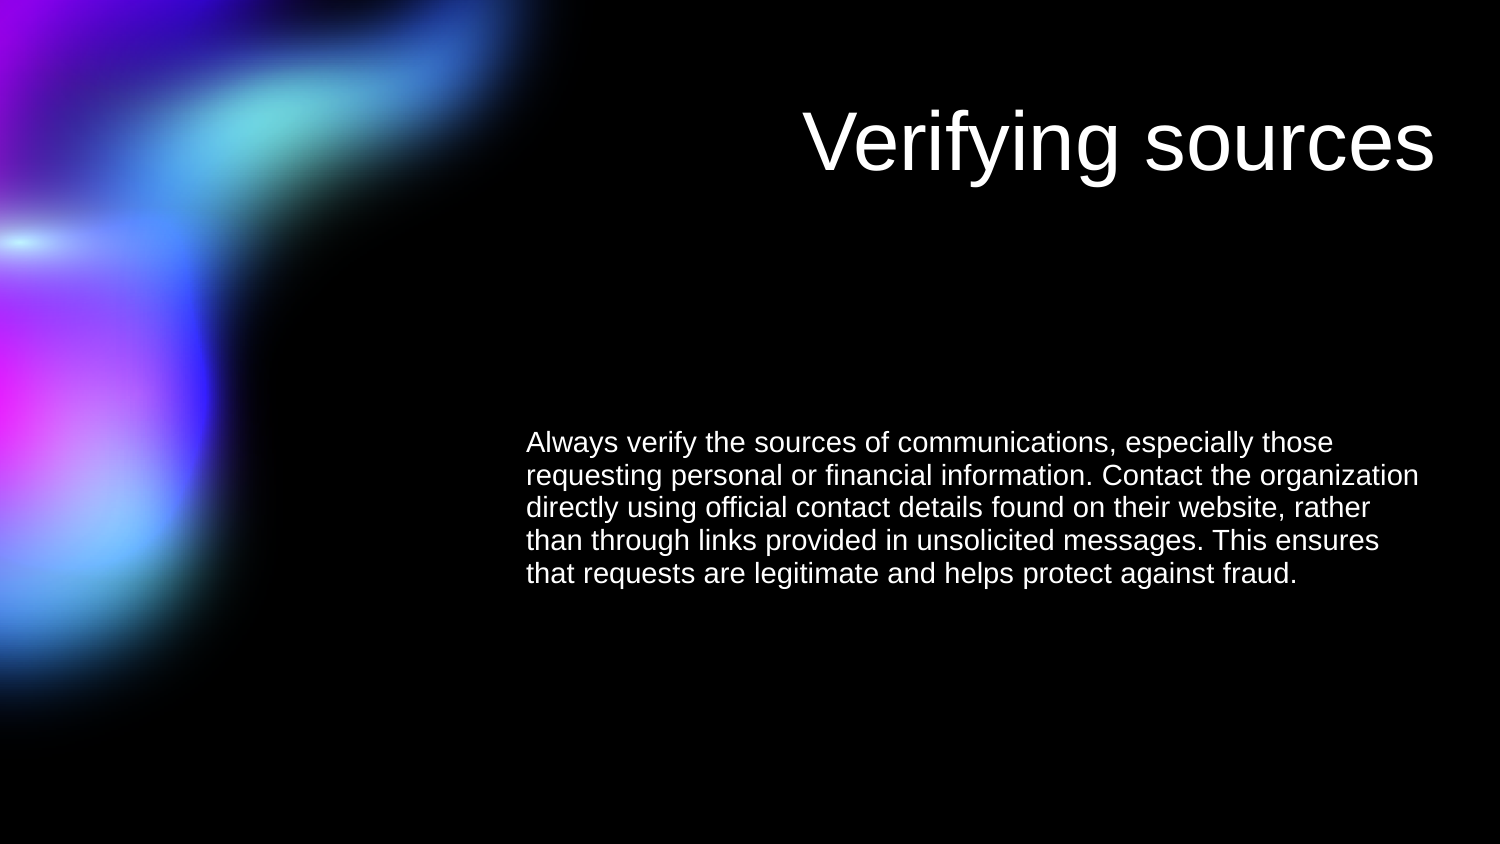

# Verifying sources
Always verify the sources of communications, especially those requesting personal or financial information. Contact the organization directly using official contact details found on their website, rather than through links provided in unsolicited messages. This ensures that requests are legitimate and helps protect against fraud.